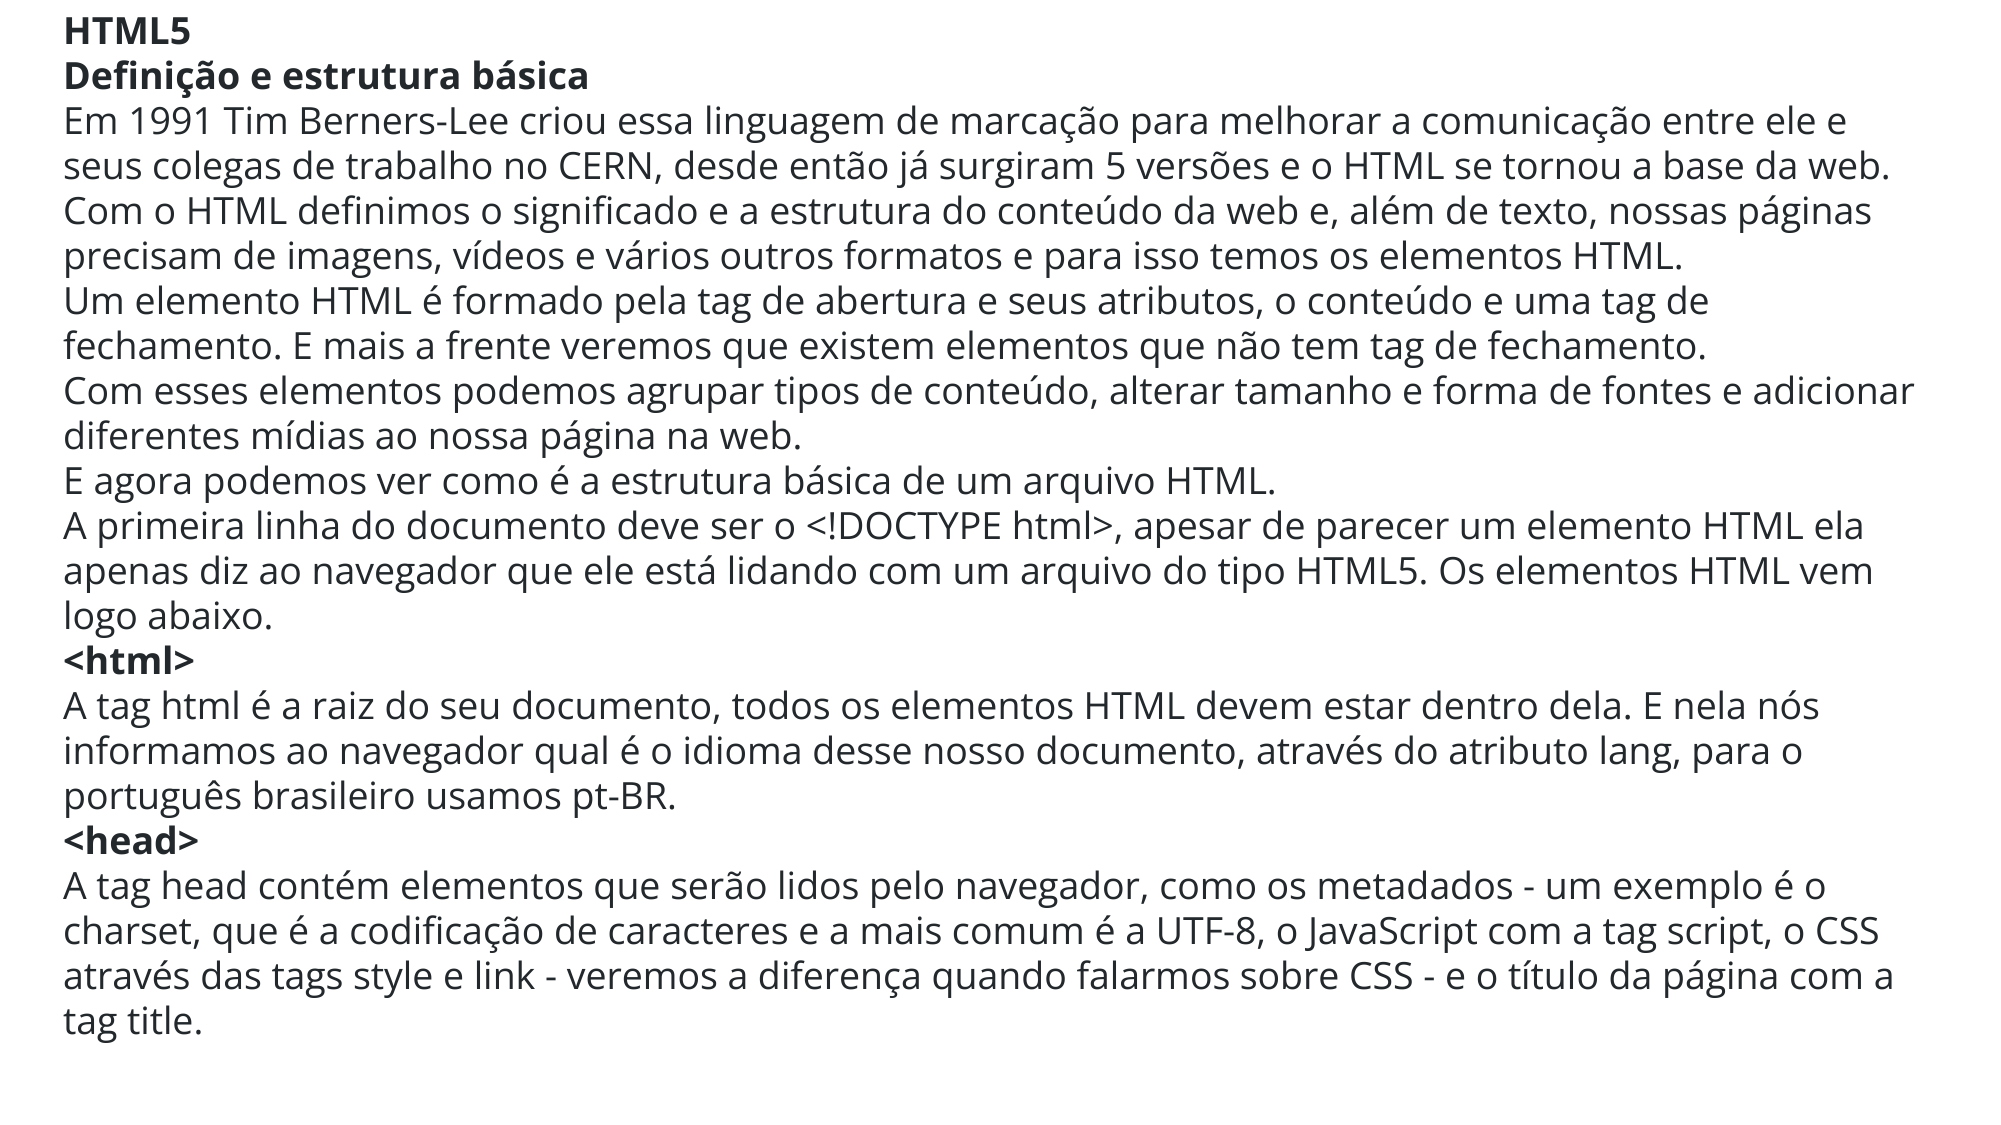

HTML5
Definição e estrutura básica
Em 1991 Tim Berners-Lee criou essa linguagem de marcação para melhorar a comunicação entre ele e seus colegas de trabalho no CERN, desde então já surgiram 5 versões e o HTML se tornou a base da web.
Com o HTML definimos o significado e a estrutura do conteúdo da web e, além de texto, nossas páginas precisam de imagens, vídeos e vários outros formatos e para isso temos os elementos HTML.
Um elemento HTML é formado pela tag de abertura e seus atributos, o conteúdo e uma tag de fechamento. E mais a frente veremos que existem elementos que não tem tag de fechamento.
Com esses elementos podemos agrupar tipos de conteúdo, alterar tamanho e forma de fontes e adicionar diferentes mídias ao nossa página na web.
E agora podemos ver como é a estrutura básica de um arquivo HTML.
A primeira linha do documento deve ser o <!DOCTYPE html>, apesar de parecer um elemento HTML ela apenas diz ao navegador que ele está lidando com um arquivo do tipo HTML5. Os elementos HTML vem logo abaixo.
<html>
A tag html é a raiz do seu documento, todos os elementos HTML devem estar dentro dela. E nela nós informamos ao navegador qual é o idioma desse nosso documento, através do atributo lang, para o português brasileiro usamos pt-BR.
<head>
A tag head contém elementos que serão lidos pelo navegador, como os metadados - um exemplo é o charset, que é a codificação de caracteres e a mais comum é a UTF-8, o JavaScript com a tag script, o CSS através das tags style e link - veremos a diferença quando falarmos sobre CSS - e o título da página com a tag title.